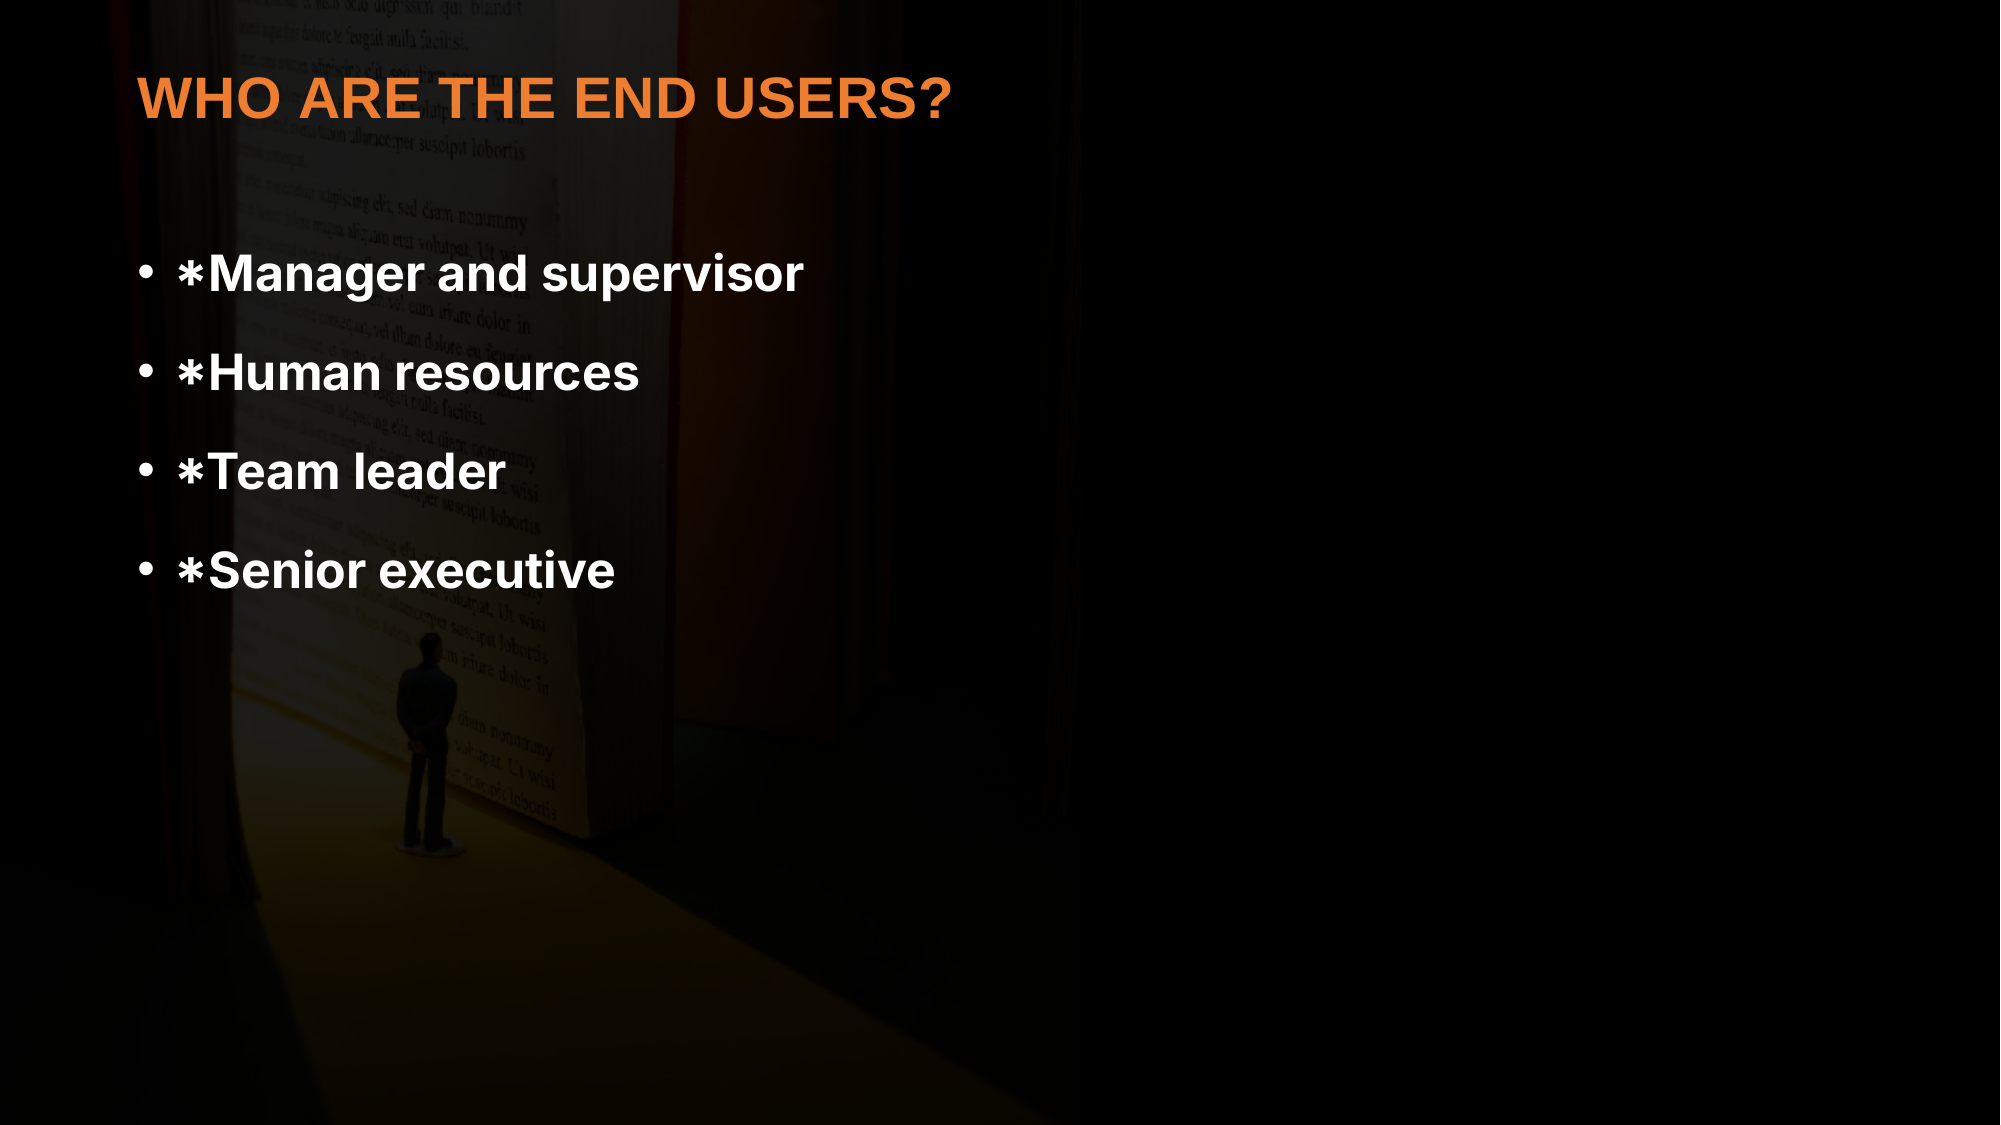

# WHO ARE THE END USERS?
*Manager and supervisor
*Human resources
*Team leader
*Senior executive